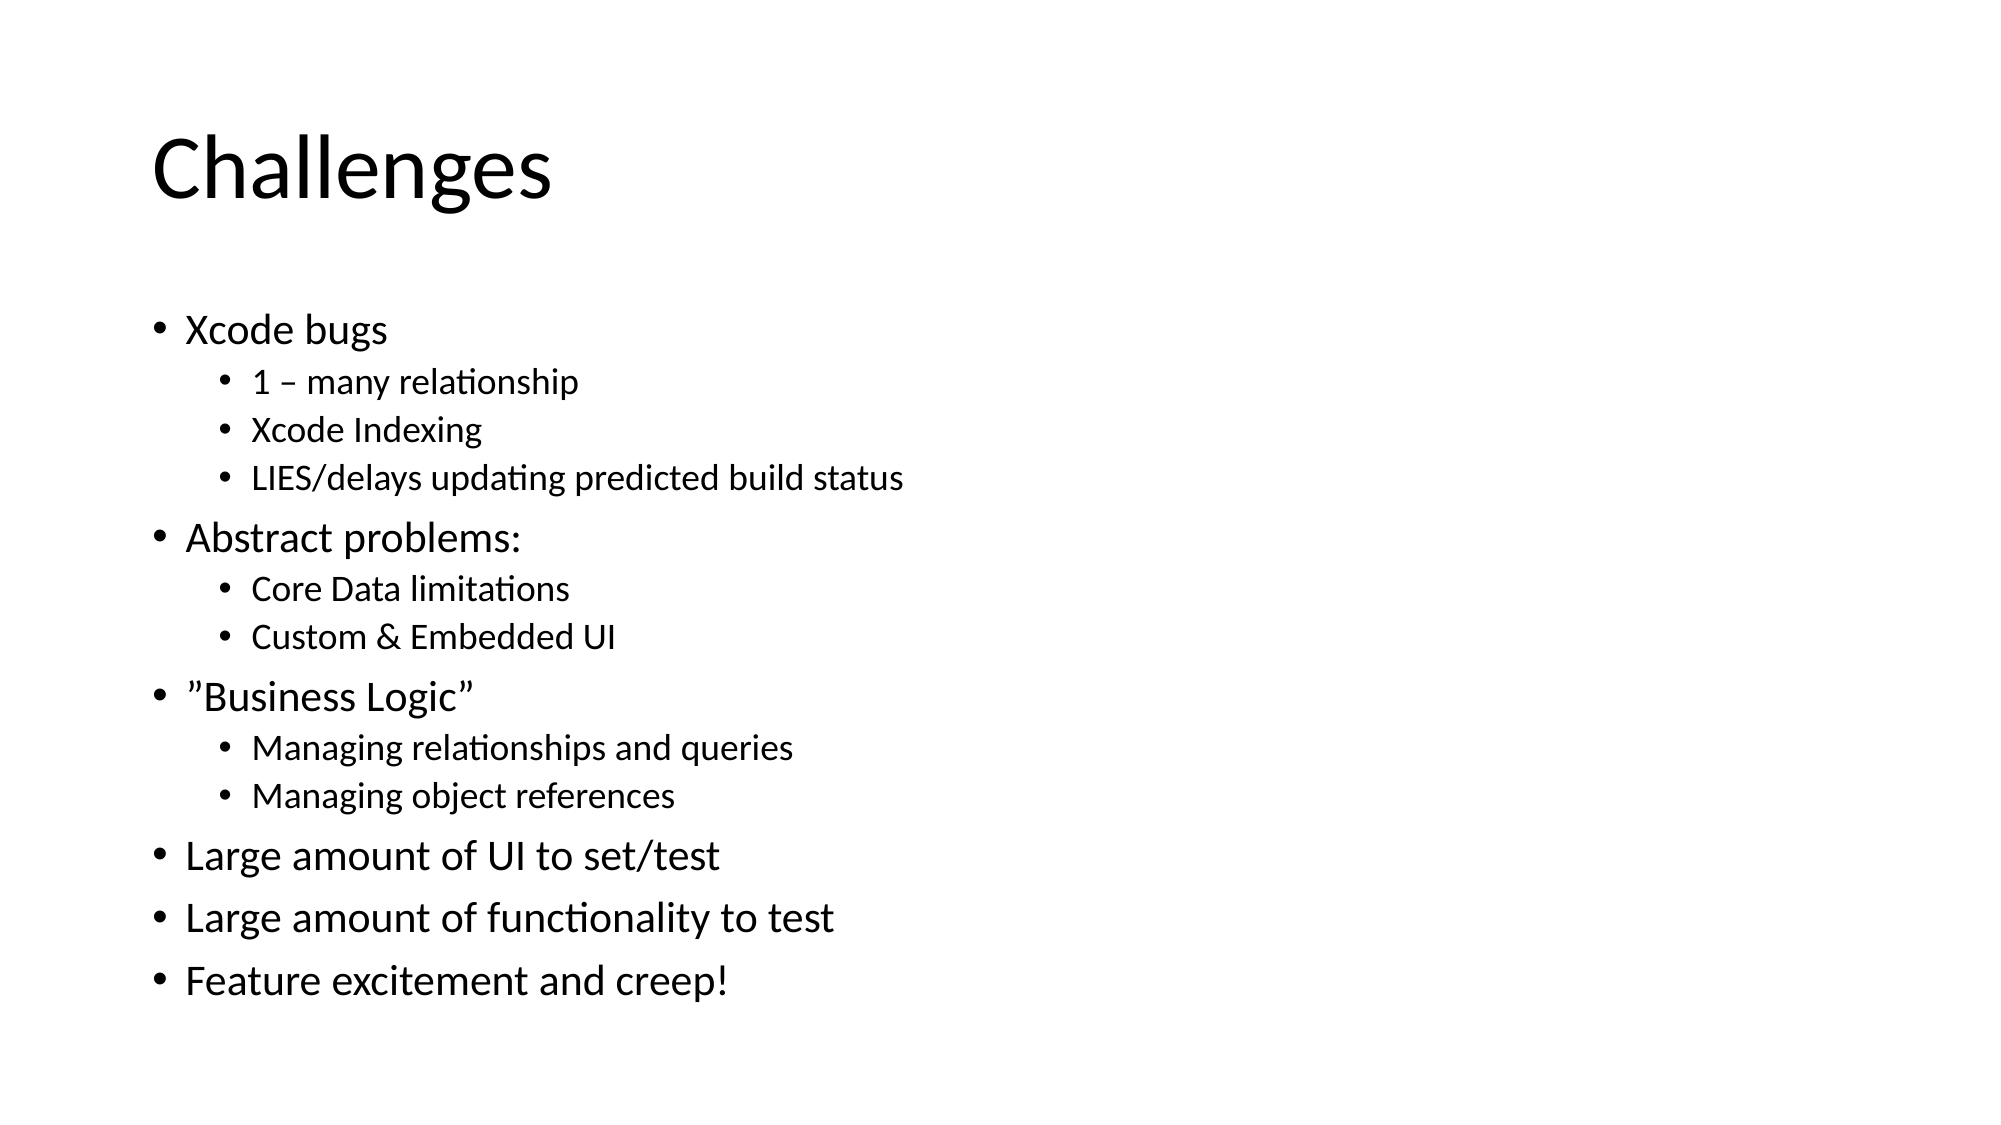

# Challenges
Xcode bugs
1 – many relationship
Xcode Indexing
LIES/delays updating predicted build status
Abstract problems:
Core Data limitations
Custom & Embedded UI
”Business Logic”
Managing relationships and queries
Managing object references
Large amount of UI to set/test
Large amount of functionality to test
Feature excitement and creep!